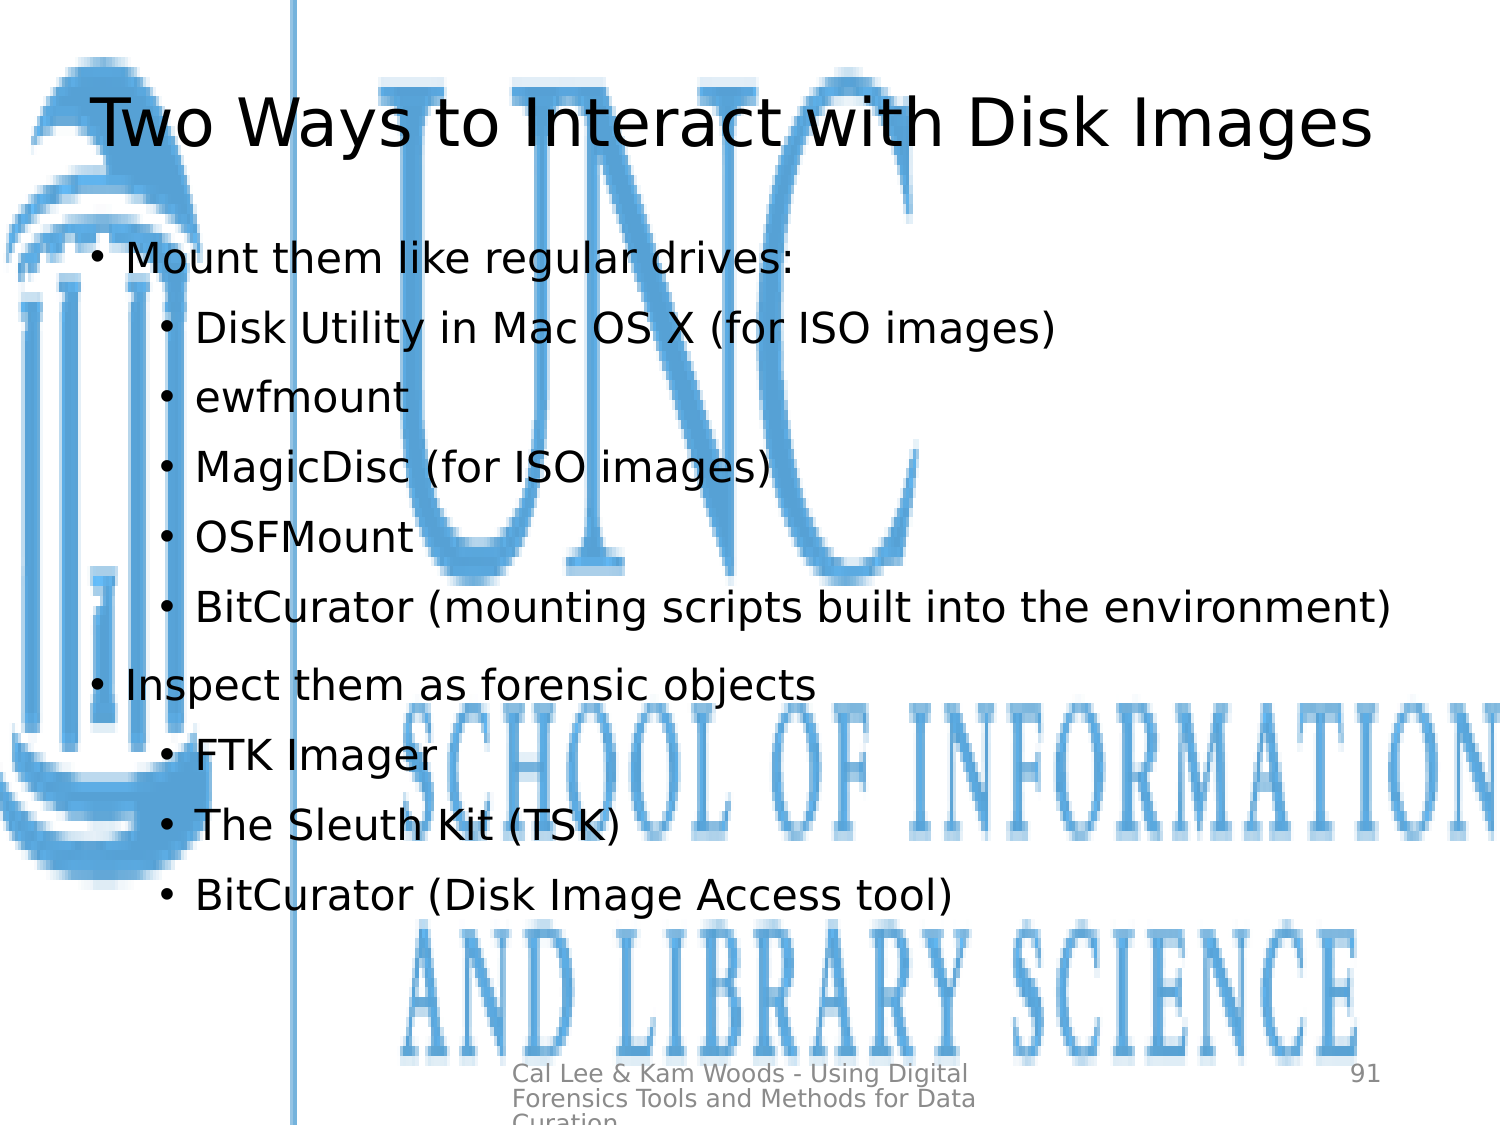

# Two Ways to Interact with Disk Images
Mount them like regular drives:
Disk Utility in Mac OS X (for ISO images)
ewfmount
MagicDisc (for ISO images)
OSFMount
BitCurator (mounting scripts built into the environment)
Inspect them as forensic objects
FTK Imager
The Sleuth Kit (TSK)
BitCurator (Disk Image Access tool)
Cal Lee & Kam Woods - Using Digital Forensics Tools and Methods for Data Curation
91